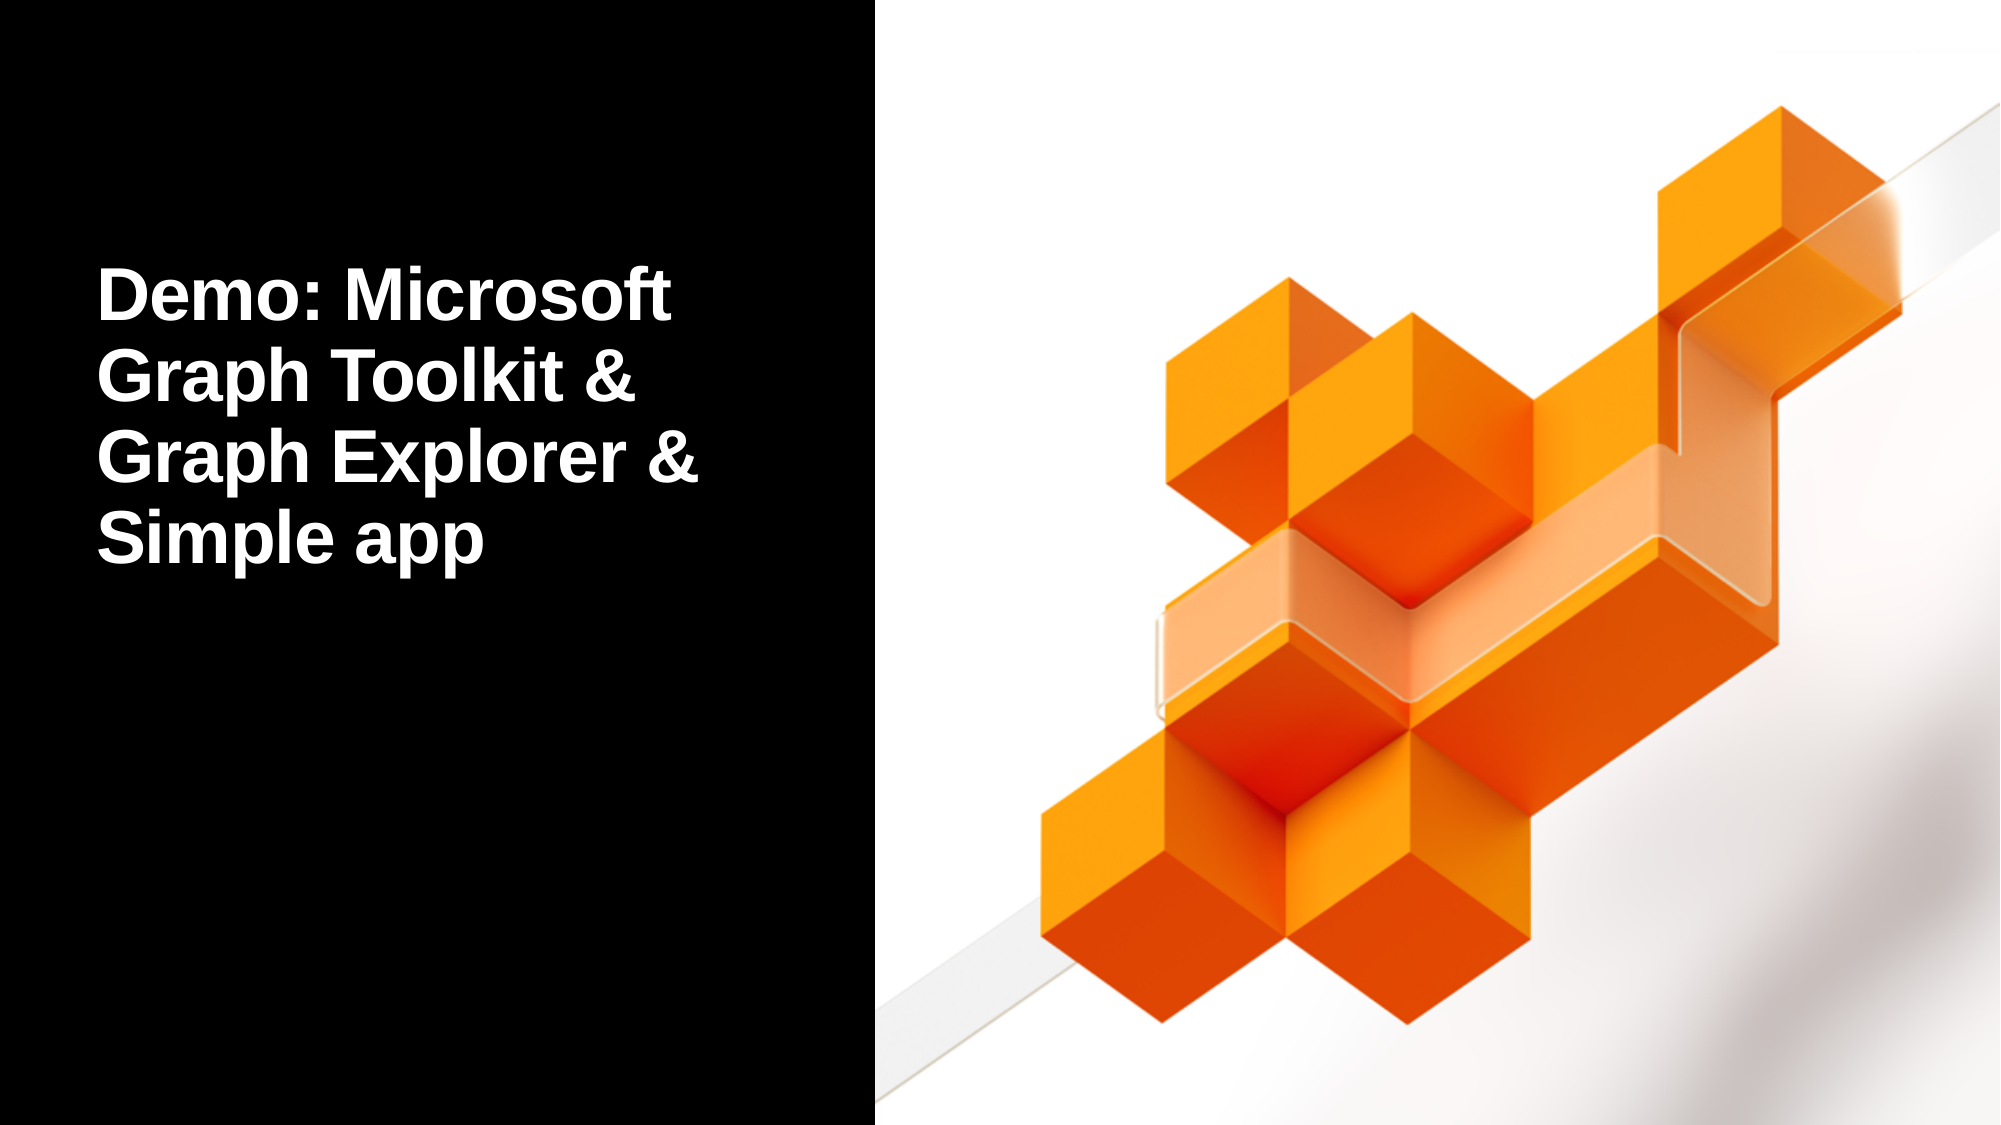

# Demo: Microsoft Graph Toolkit & Graph Explorer & Simple app